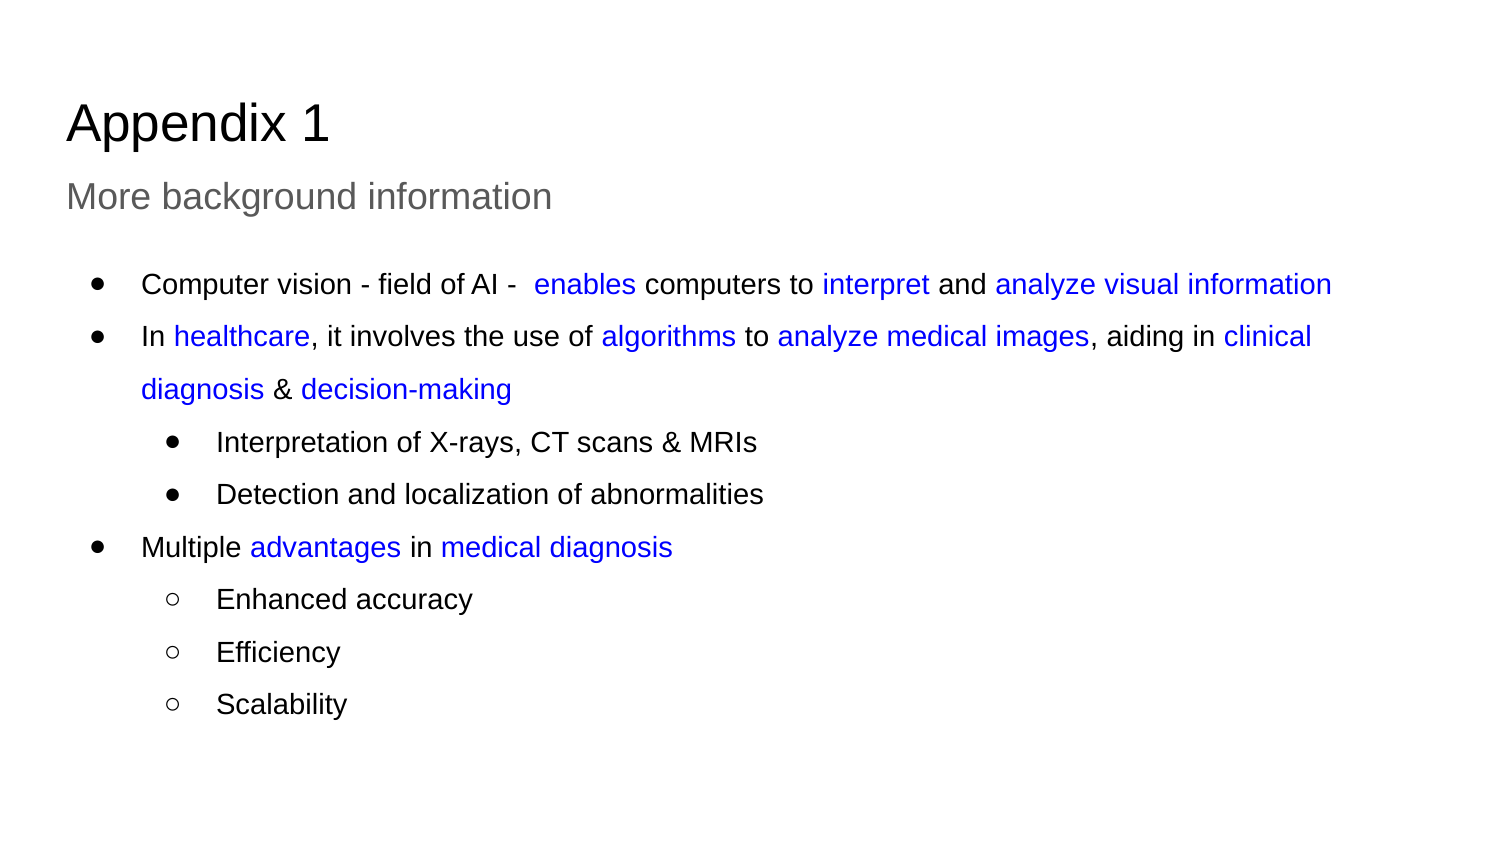

# Appendix 1
More background information
Computer vision - field of AI -  enables computers to interpret and analyze visual information
In healthcare, it involves the use of algorithms to analyze medical images, aiding in clinical diagnosis & decision-making
Interpretation of X-rays, CT scans & MRIs
Detection and localization of abnormalities
Multiple advantages in medical diagnosis
Enhanced accuracy
Efficiency
Scalability